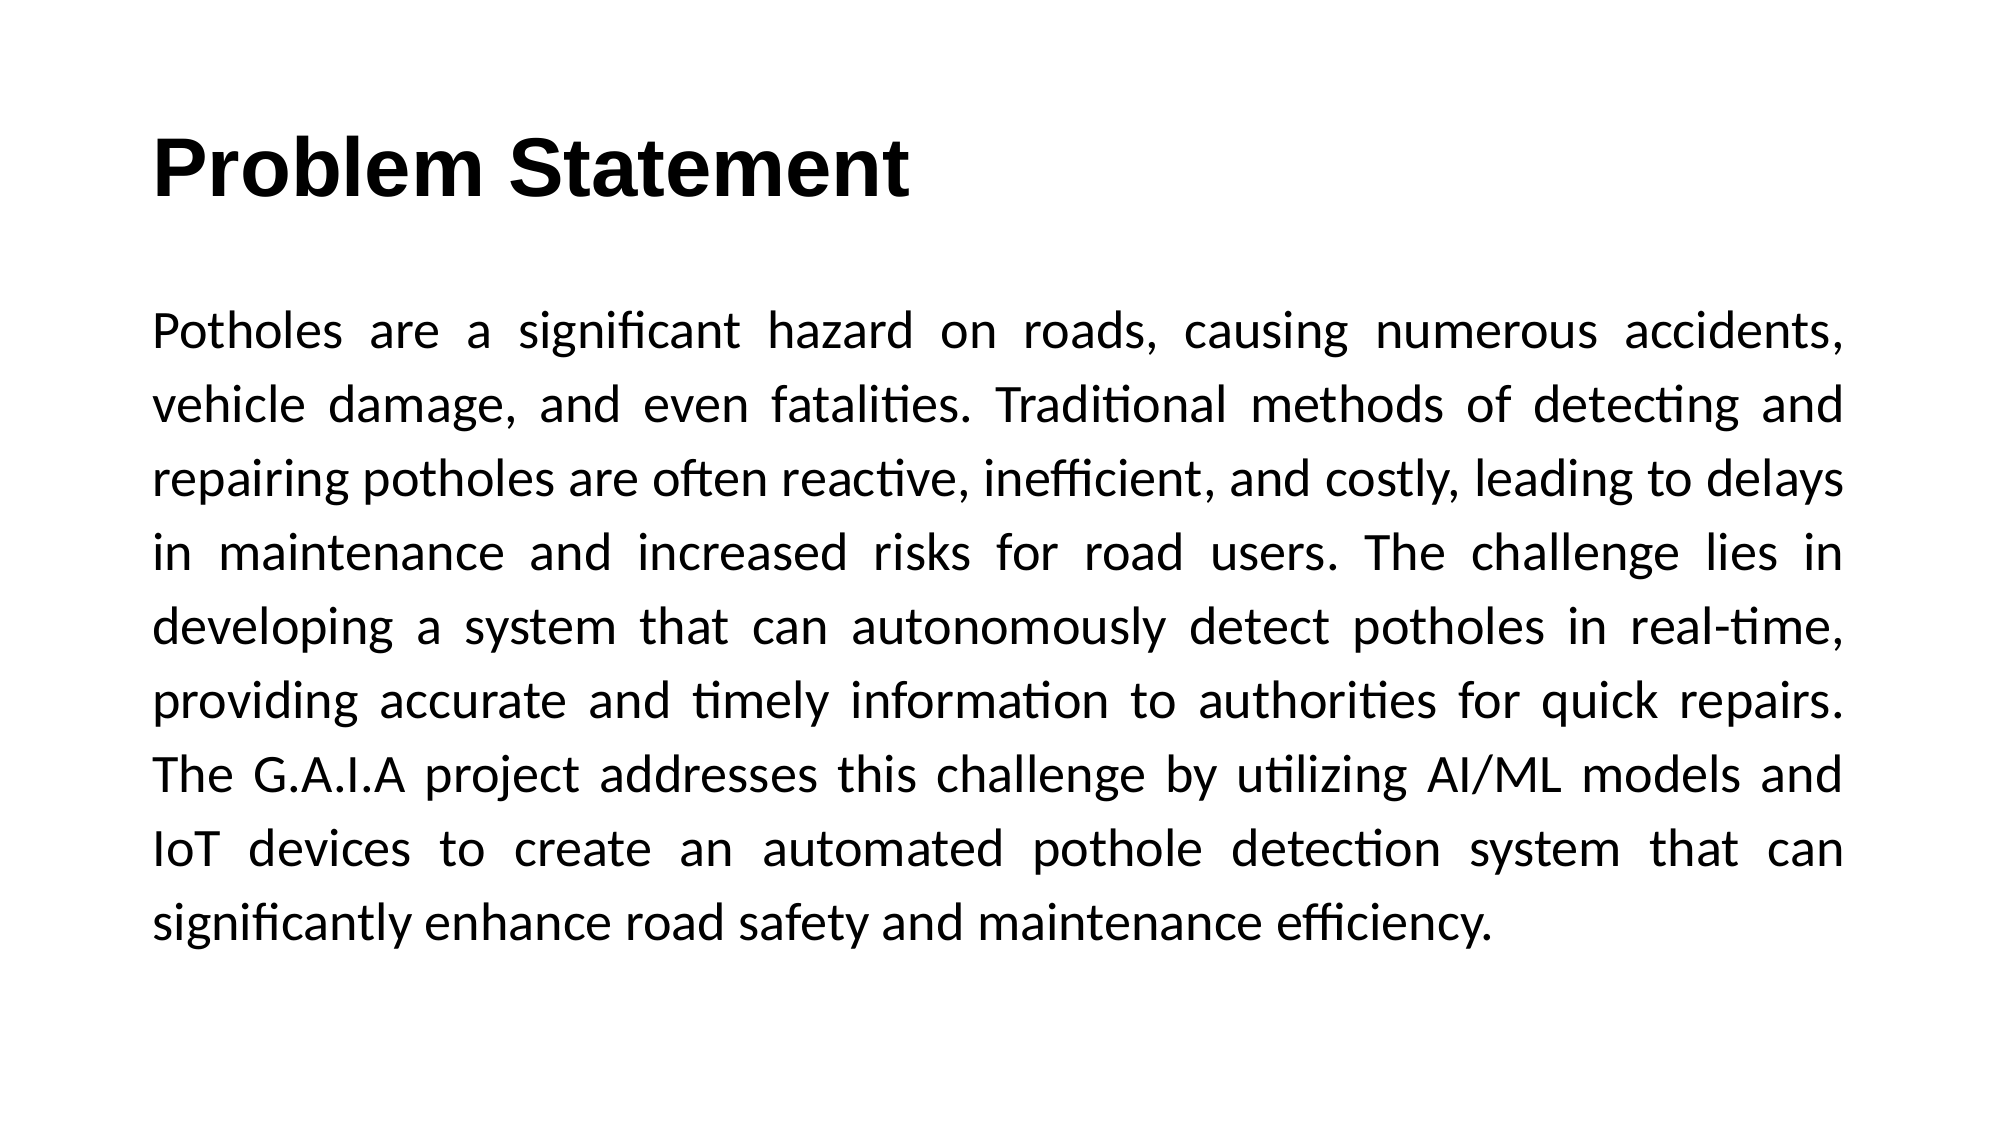

# Problem Statement
Potholes are a significant hazard on roads, causing numerous accidents, vehicle damage, and even fatalities. Traditional methods of detecting and repairing potholes are often reactive, inefficient, and costly, leading to delays in maintenance and increased risks for road users. The challenge lies in developing a system that can autonomously detect potholes in real-time, providing accurate and timely information to authorities for quick repairs. The G.A.I.A project addresses this challenge by utilizing AI/ML models and IoT devices to create an automated pothole detection system that can significantly enhance road safety and maintenance efficiency.